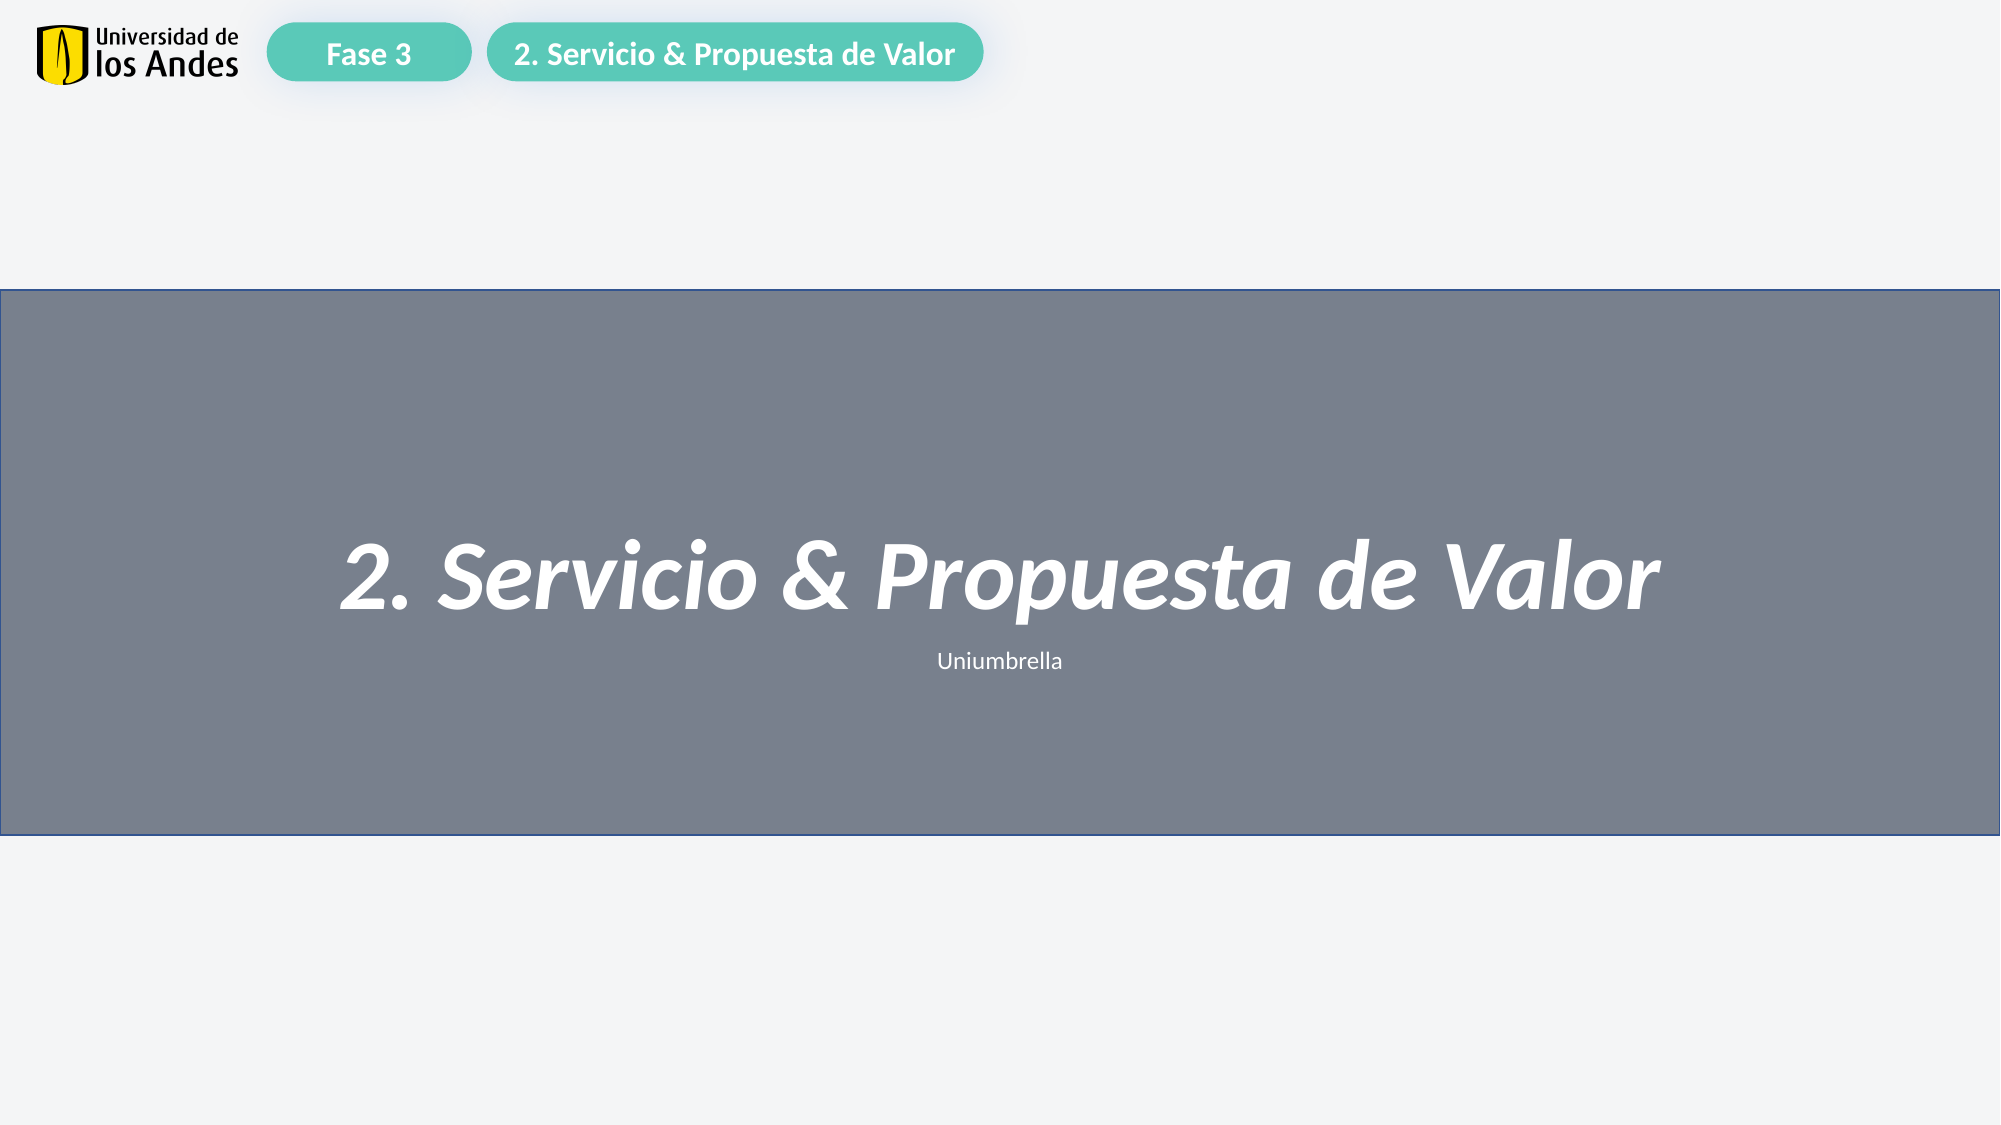

Fase 3
2. Servicio & Propuesta de Valor
2. Servicio & Propuesta de Valor
Uniumbrella